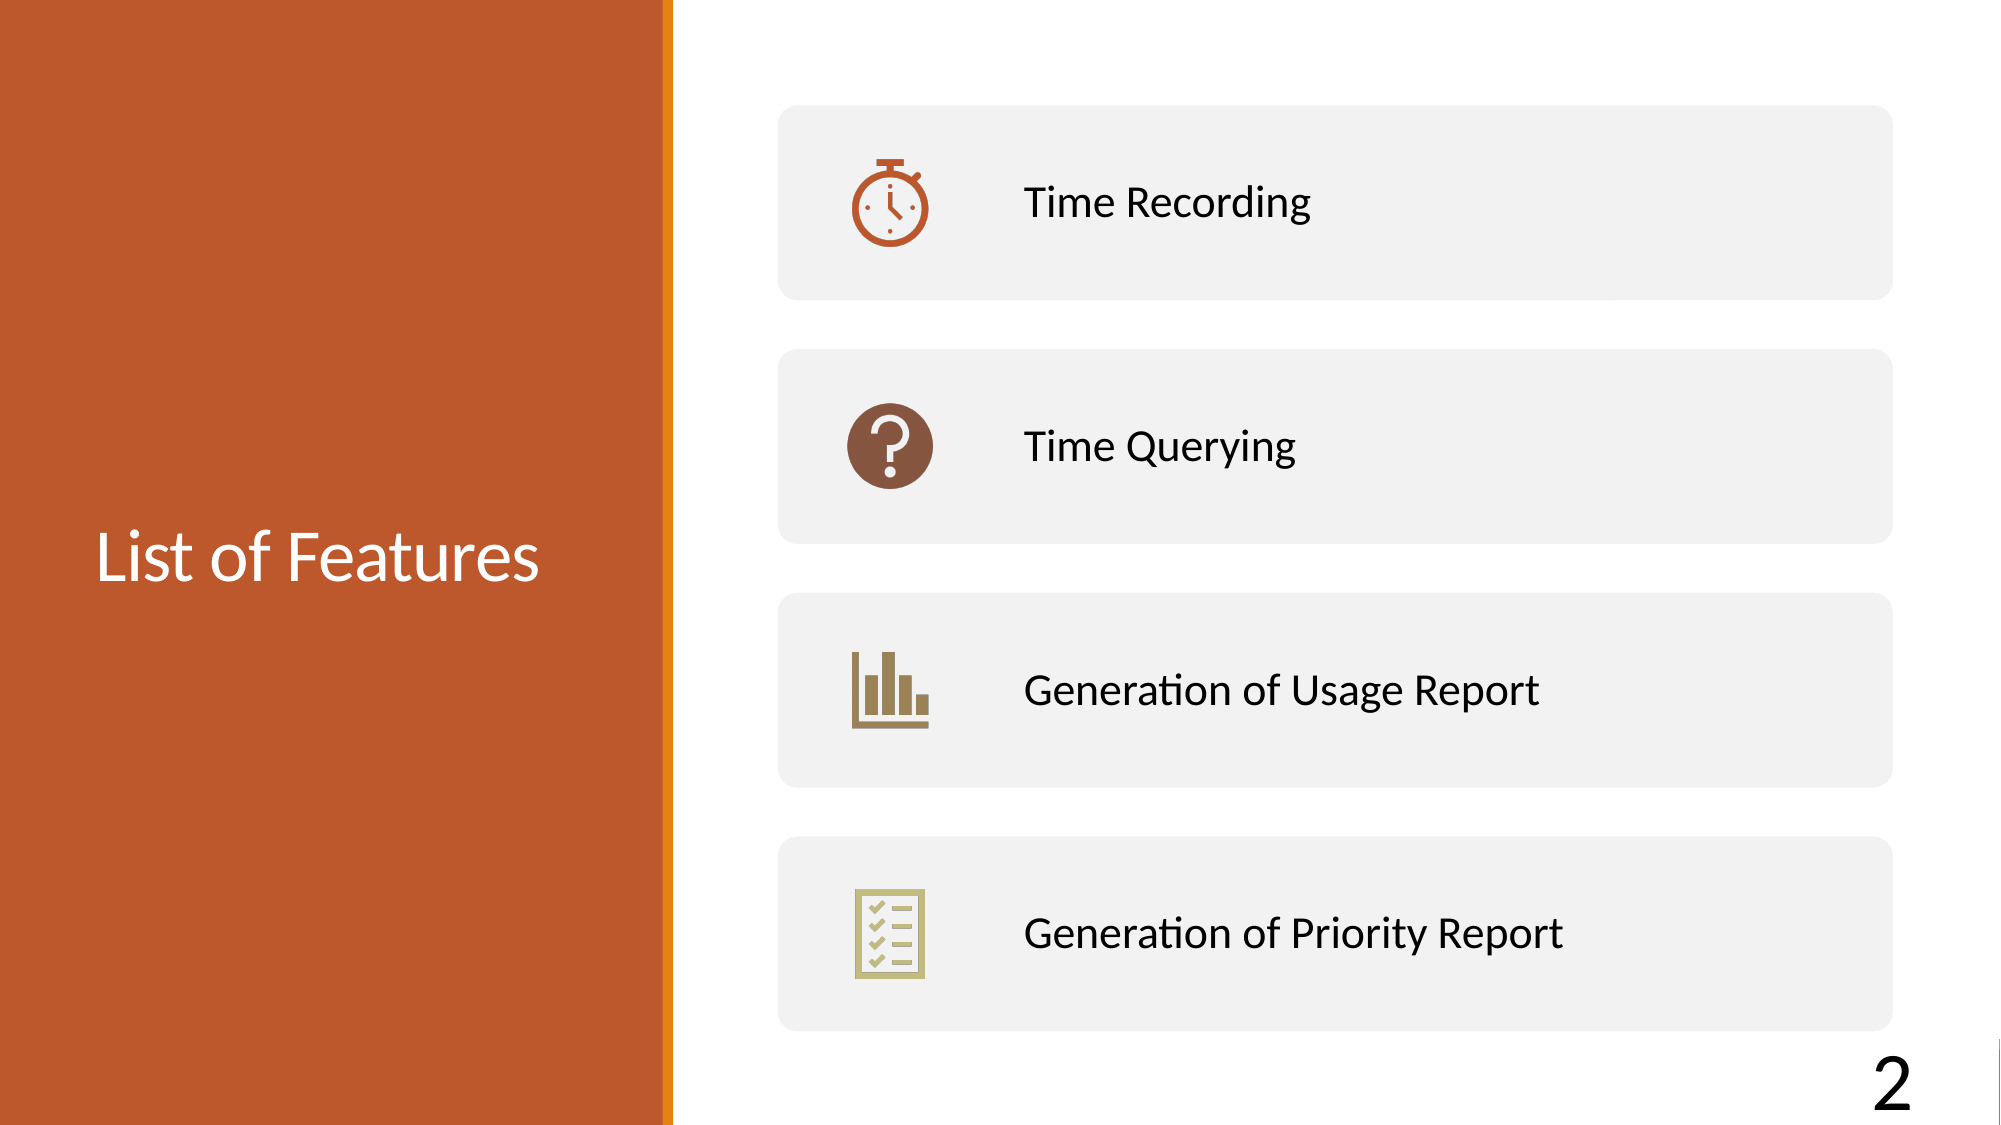

# List of Features
Time Recording
Time Querying
Generation of Usage Report
Generation of Priority Report
2
2